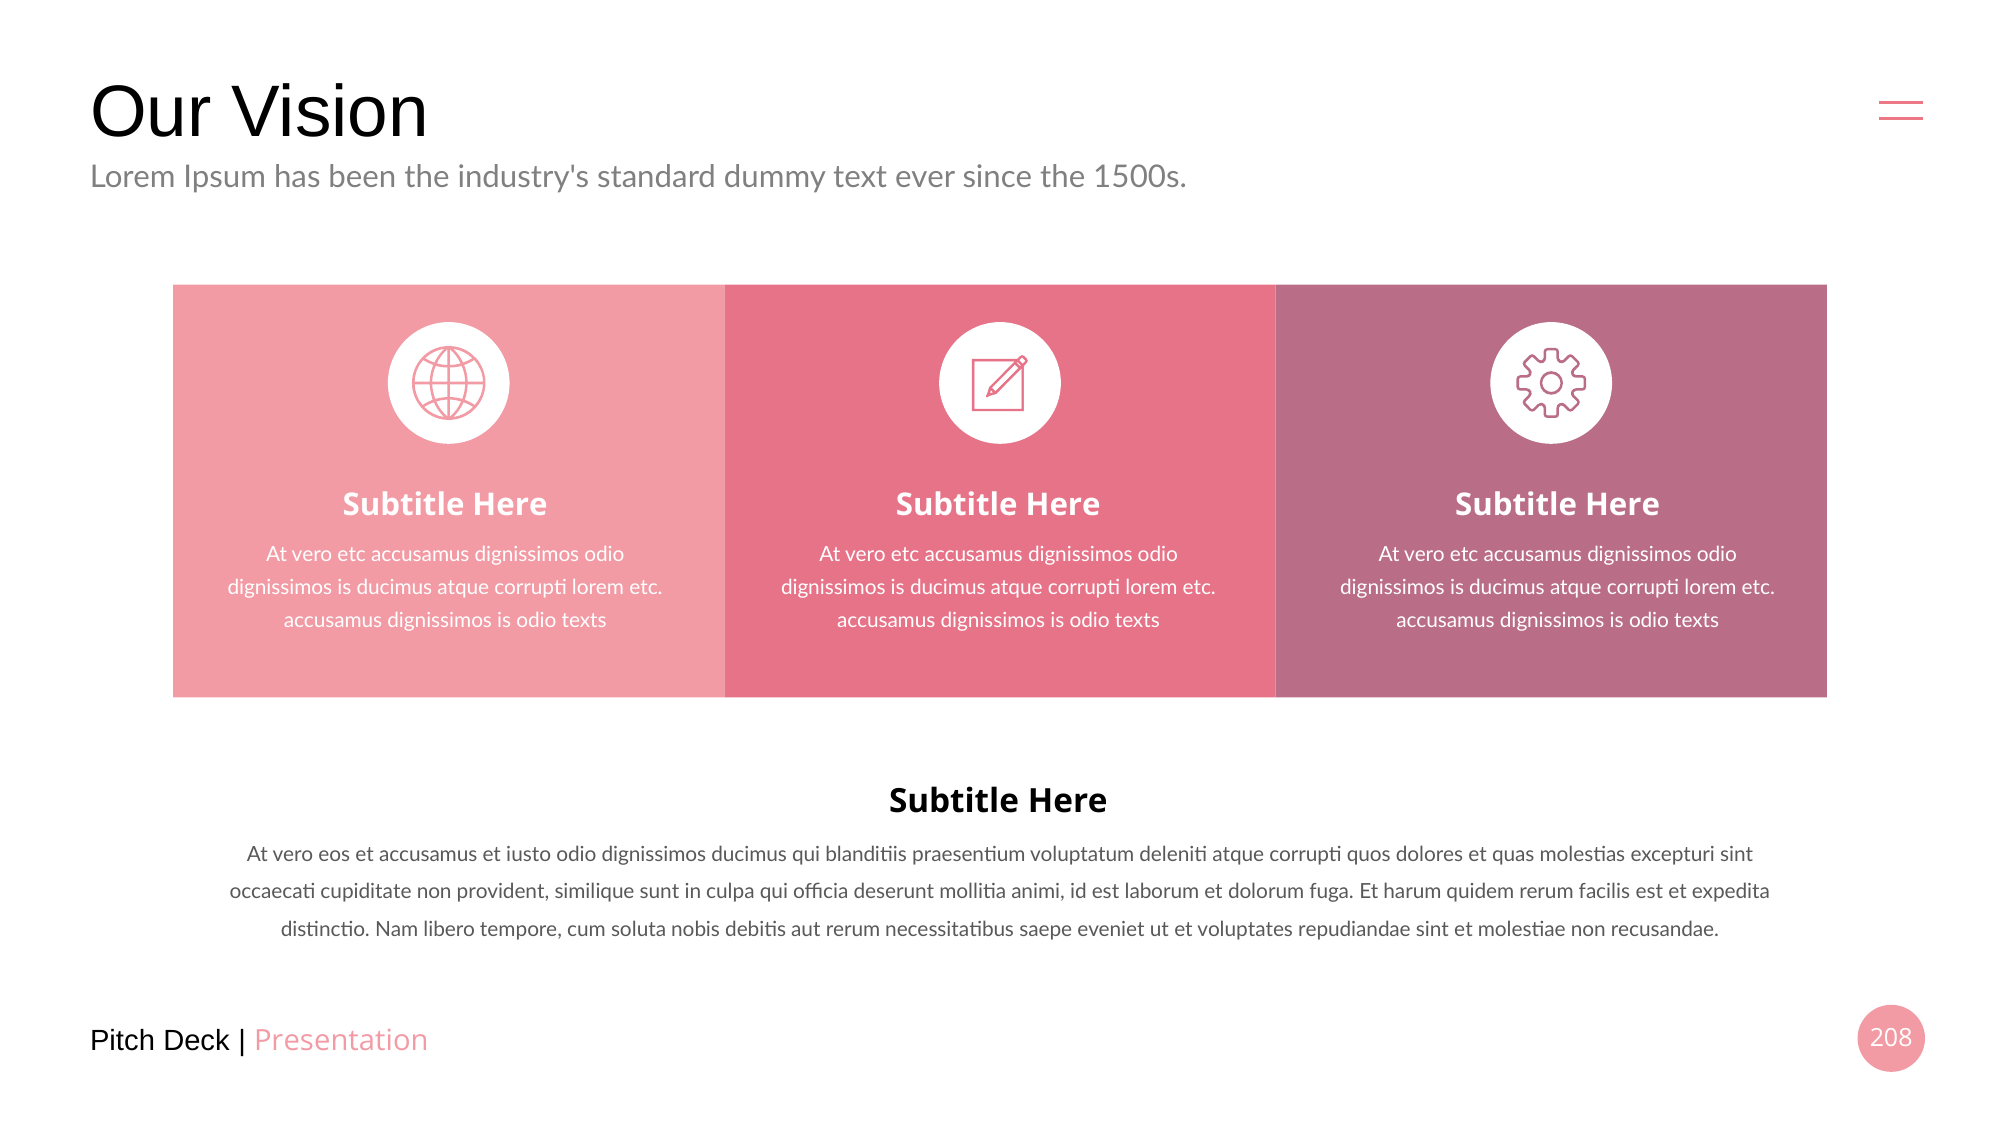

# Our Vision
Lorem Ipsum has been the industry's standard dummy text ever since the 1500s.

Subtitle Here
Subtitle Here
Subtitle Here
At vero etc accusamus dignissimos odio dignissimos is ducimus atque corrupti lorem etc. accusamus dignissimos is odio texts
At vero etc accusamus dignissimos odio dignissimos is ducimus atque corrupti lorem etc. accusamus dignissimos is odio texts
At vero etc accusamus dignissimos odio dignissimos is ducimus atque corrupti lorem etc. accusamus dignissimos is odio texts
Subtitle Here
At vero eos et accusamus et iusto odio dignissimos ducimus qui blanditiis praesentium voluptatum deleniti atque corrupti quos dolores et quas molestias excepturi sint
occaecati cupiditate non provident, similique sunt in culpa qui officia deserunt mollitia animi, id est laborum et dolorum fuga. Et harum quidem rerum facilis est et expedita distinctio. Nam libero tempore, cum soluta nobis debitis aut rerum necessitatibus saepe eveniet ut et voluptates repudiandae sint et molestiae non recusandae.
Pitch Deck | Presentation
208